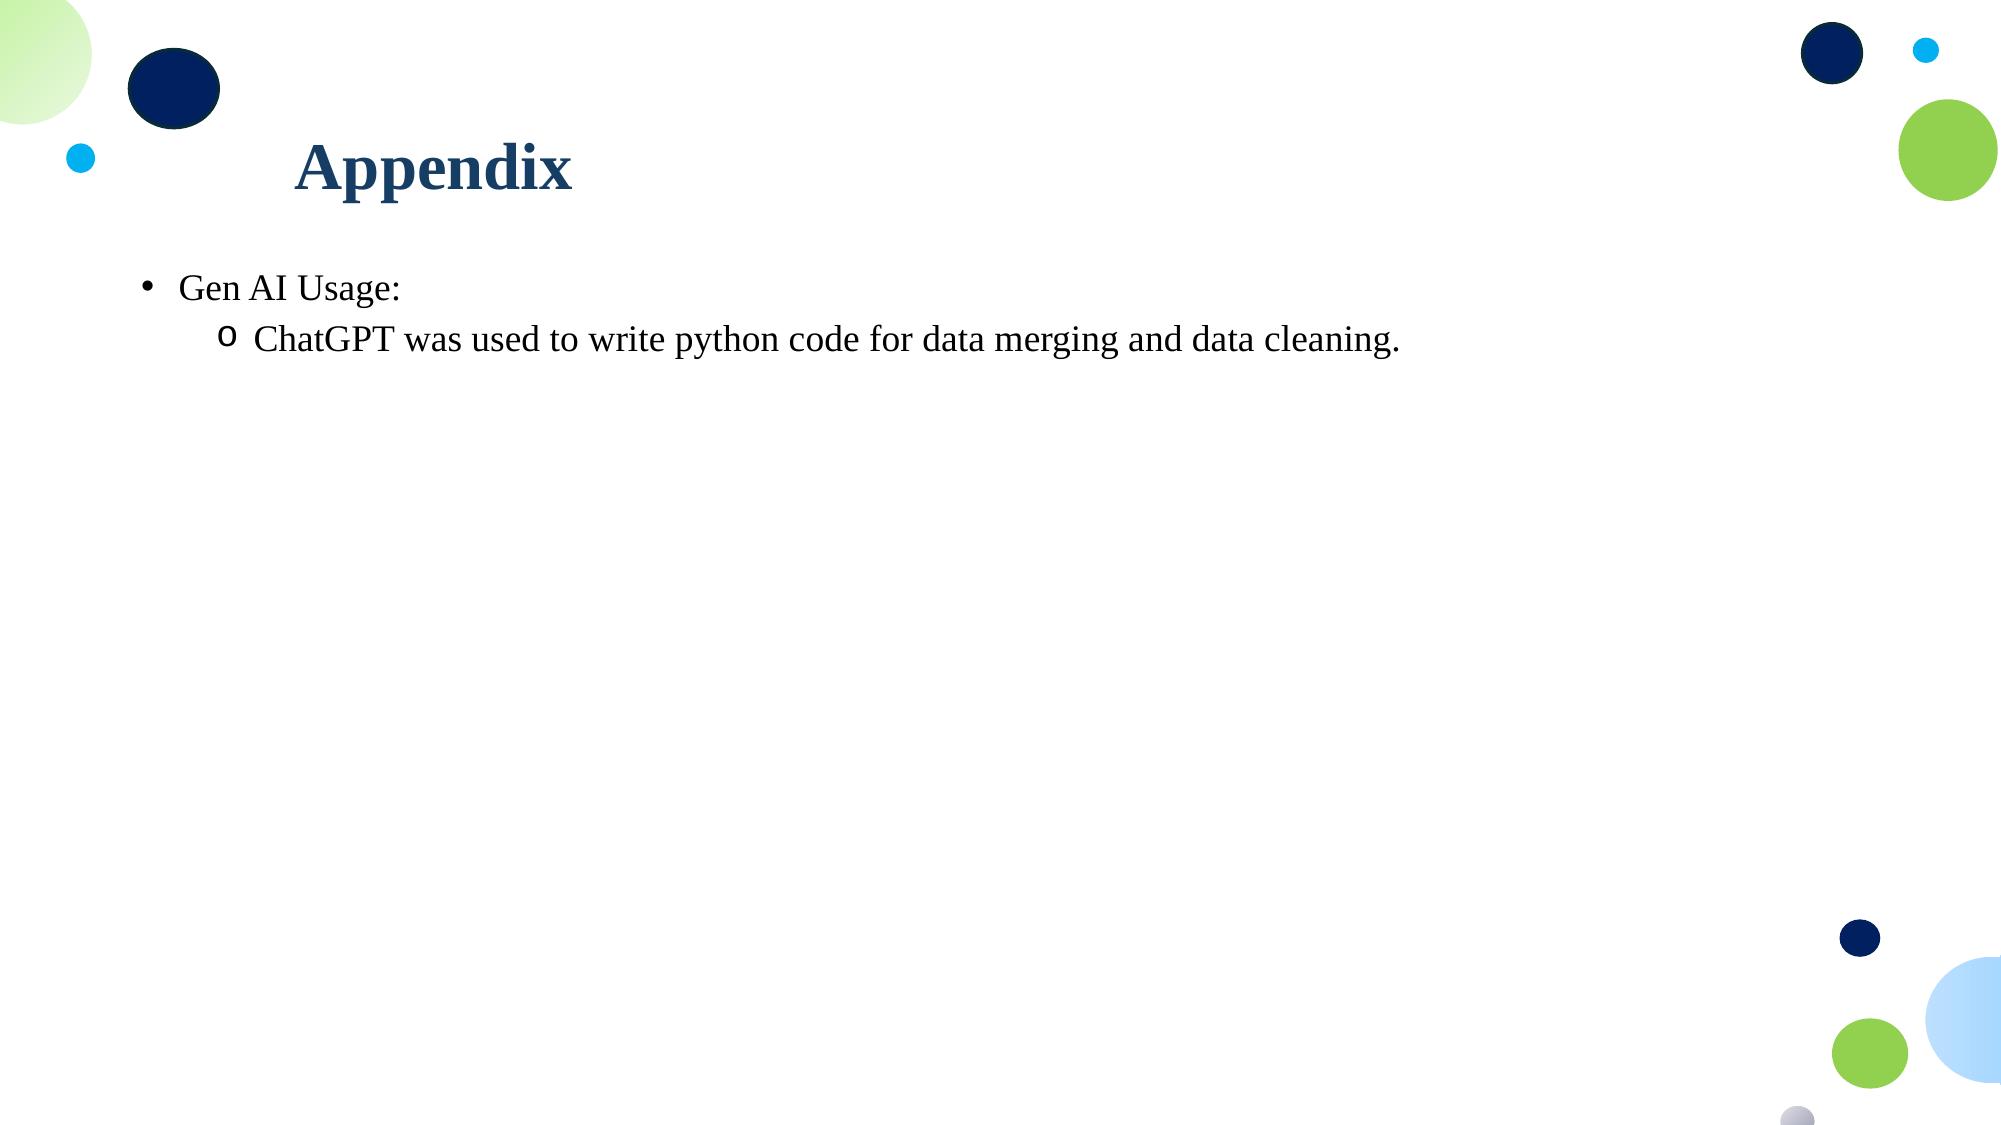

Appendix
Gen AI Usage:
ChatGPT was used to write python code for data merging and data cleaning.